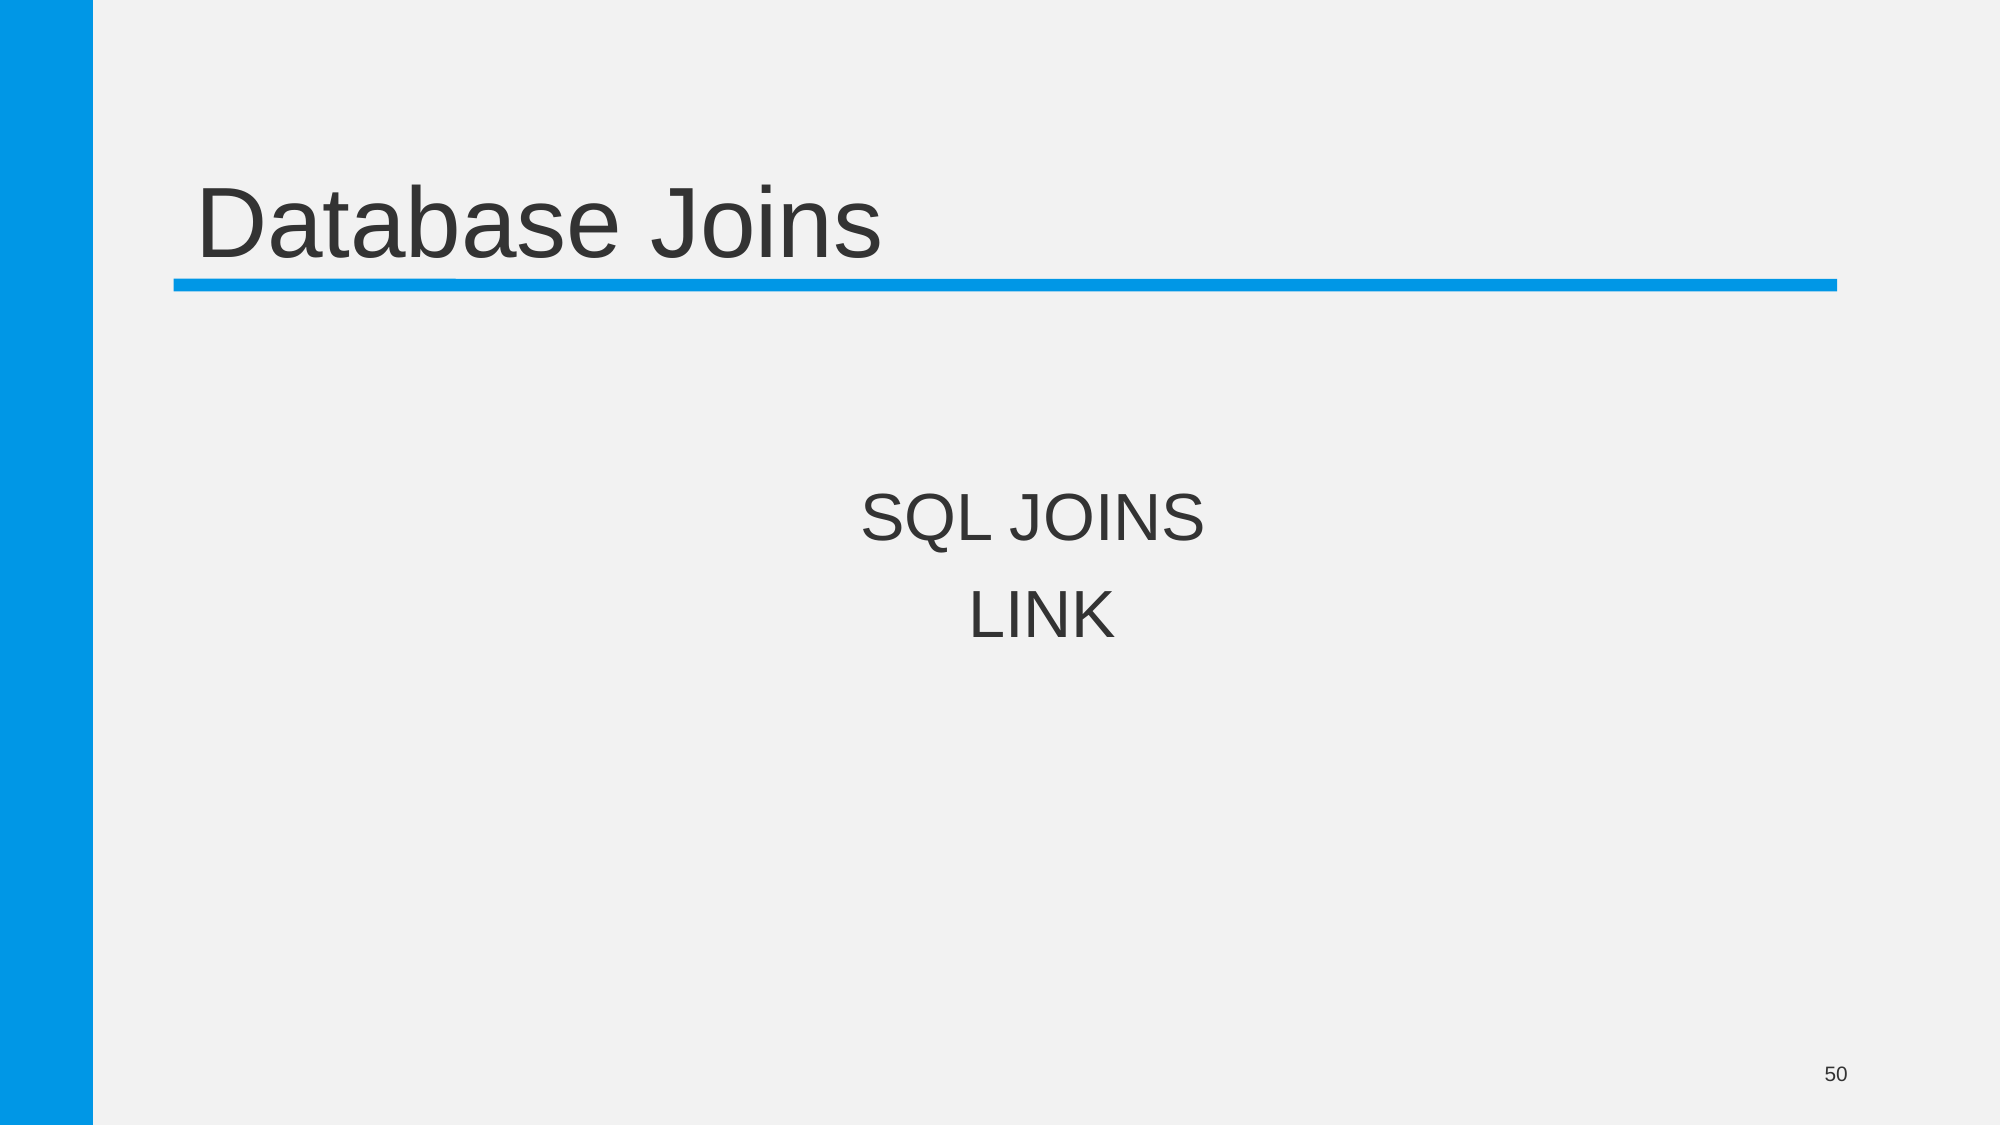

# Database Joins
SQL JOINS
LINK

50